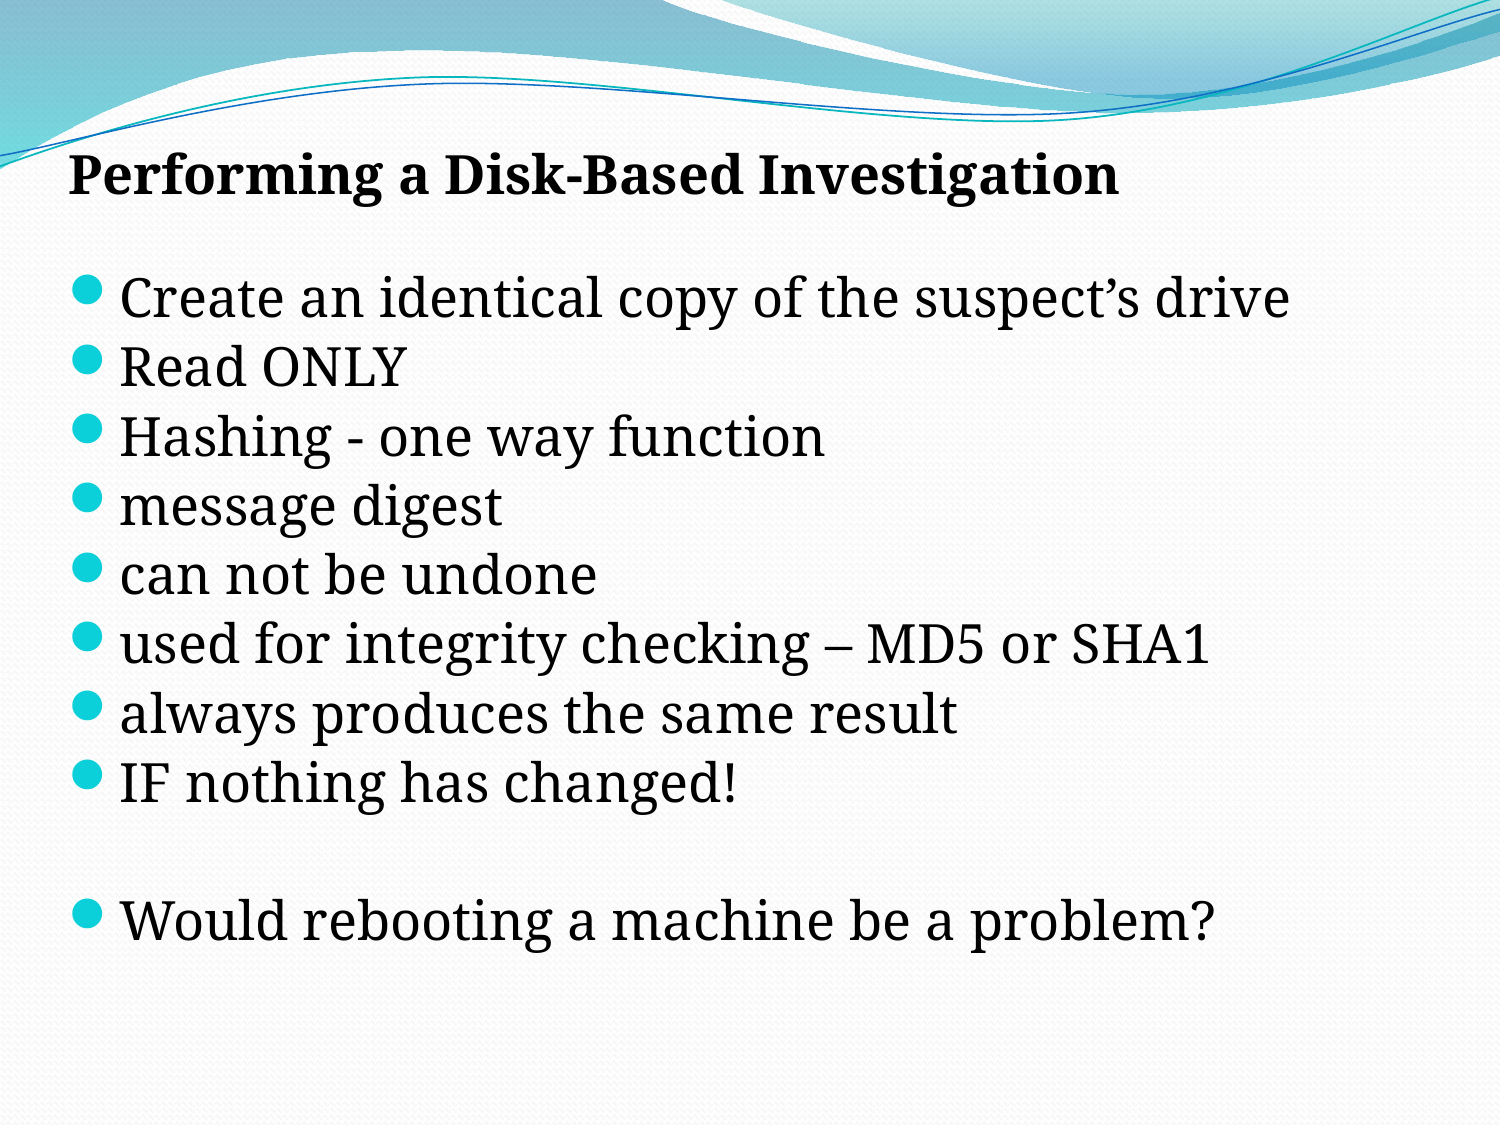

Performing a Disk-Based Investigation

Create an identical copy of the suspect’s drive
Read ONLY
Hashing - one way function
message digest
can not be undone
used for integrity checking – MD5 or SHA1
always produces the same result
IF nothing has changed!

Would rebooting a machine be a problem?